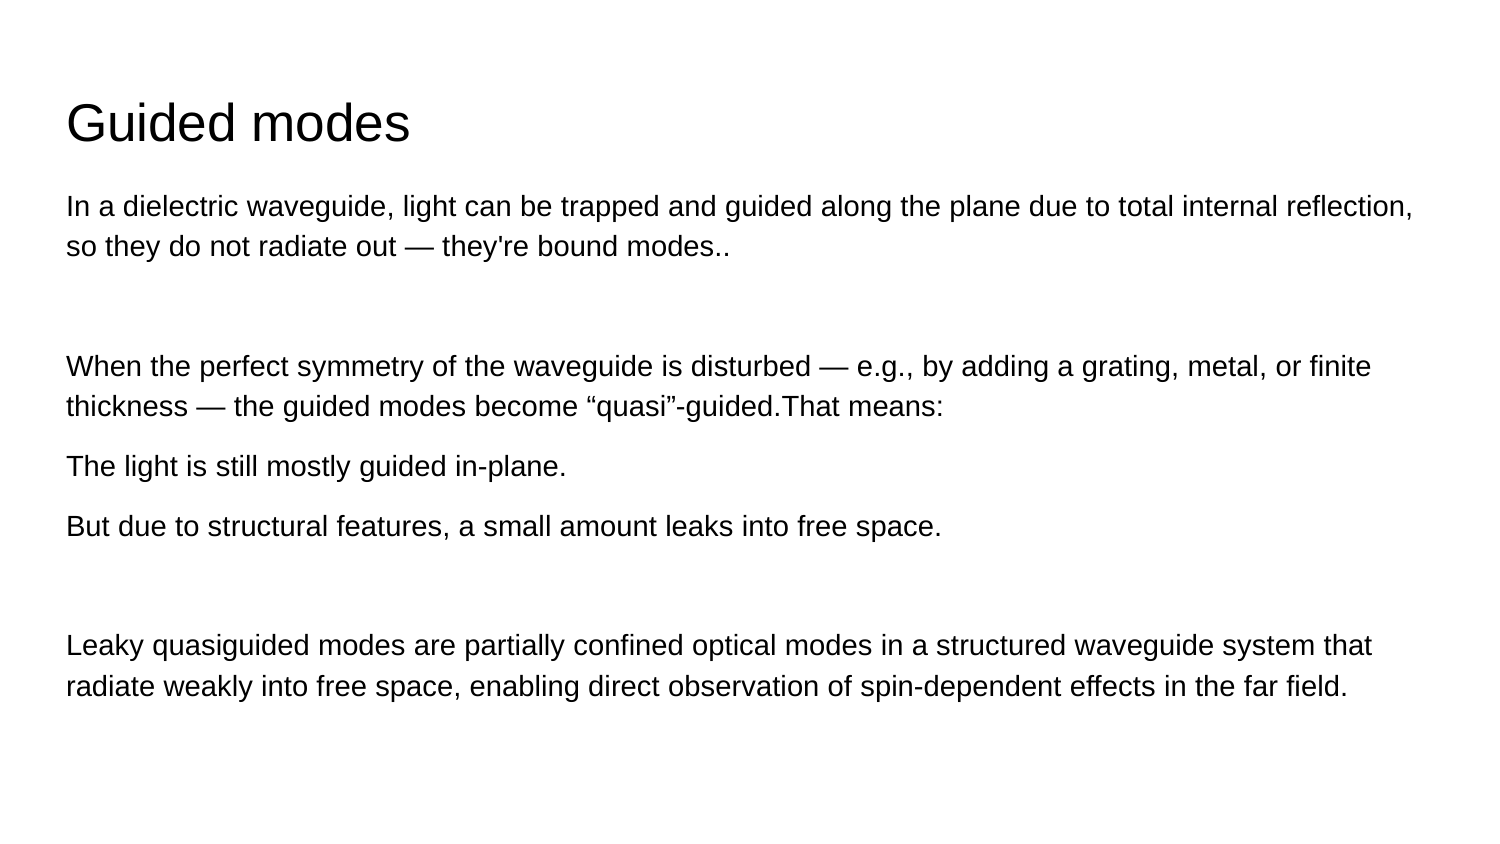

# Guided modes
In a dielectric waveguide, light can be trapped and guided along the plane due to total internal reflection, so they do not radiate out — they're bound modes..

When the perfect symmetry of the waveguide is disturbed — e.g., by adding a grating, metal, or finite thickness — the guided modes become “quasi”-guided.That means:
The light is still mostly guided in-plane.
But due to structural features, a small amount leaks into free space.

Leaky quasiguided modes are partially confined optical modes in a structured waveguide system that radiate weakly into free space, enabling direct observation of spin-dependent effects in the far field.